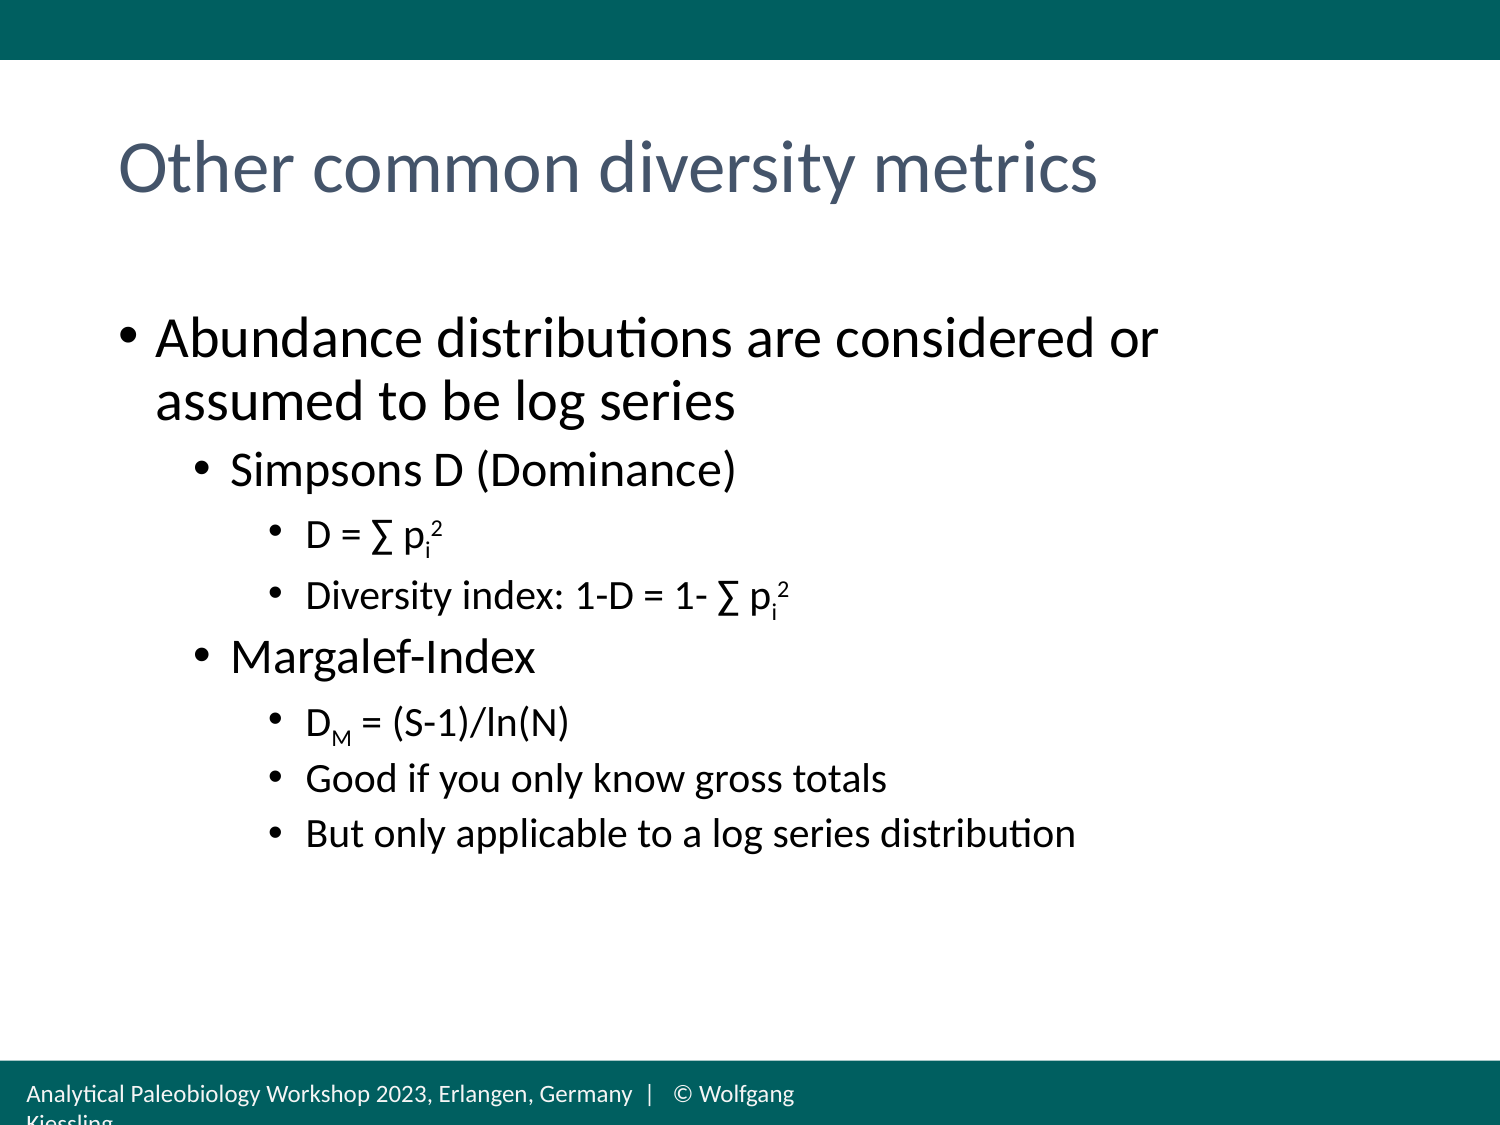

# Other common diversity metrics
Abundance distributions are considered or assumed to be log series
Simpsons D (Dominance)
D = ∑ pi2
Diversity index: 1-D = 1- ∑ pi2
Margalef-Index
DM = (S-1)/ln(N)
Good if you only know gross totals
But only applicable to a log series distribution